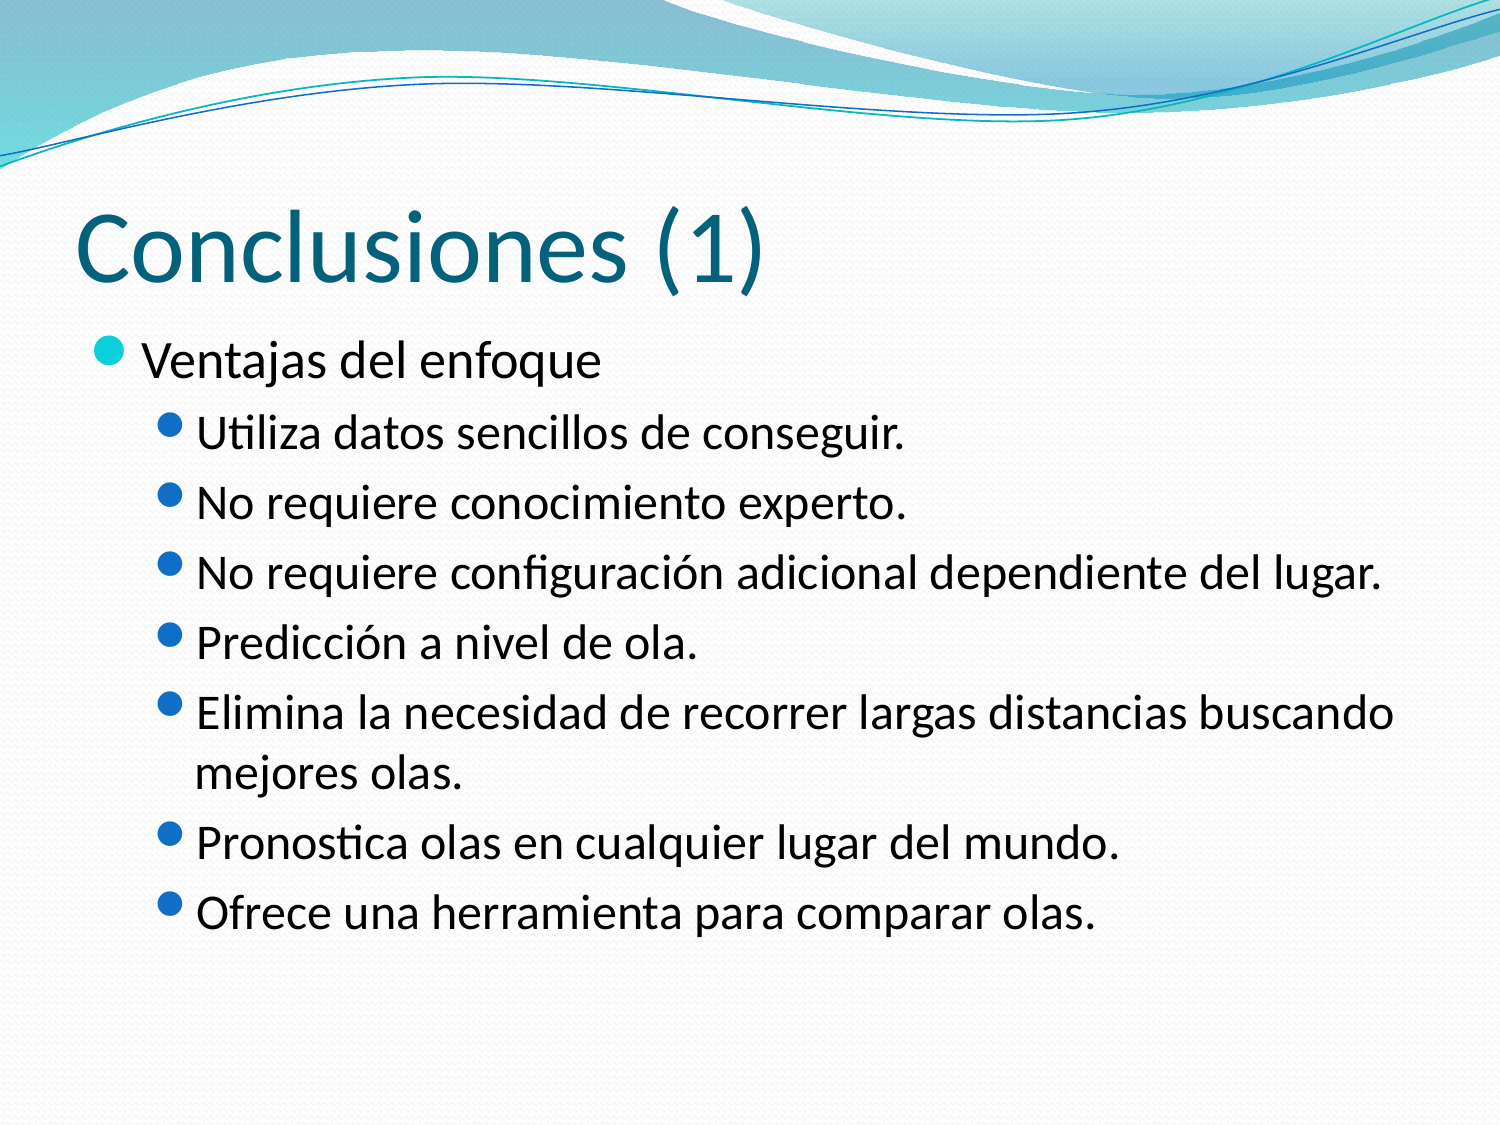

# Conclusiones (1)
Ventajas del enfoque
Utiliza datos sencillos de conseguir.
No requiere conocimiento experto.
No requiere configuración adicional dependiente del lugar.
Predicción a nivel de ola.
Elimina la necesidad de recorrer largas distancias buscando mejores olas.
Pronostica olas en cualquier lugar del mundo.
Ofrece una herramienta para comparar olas.